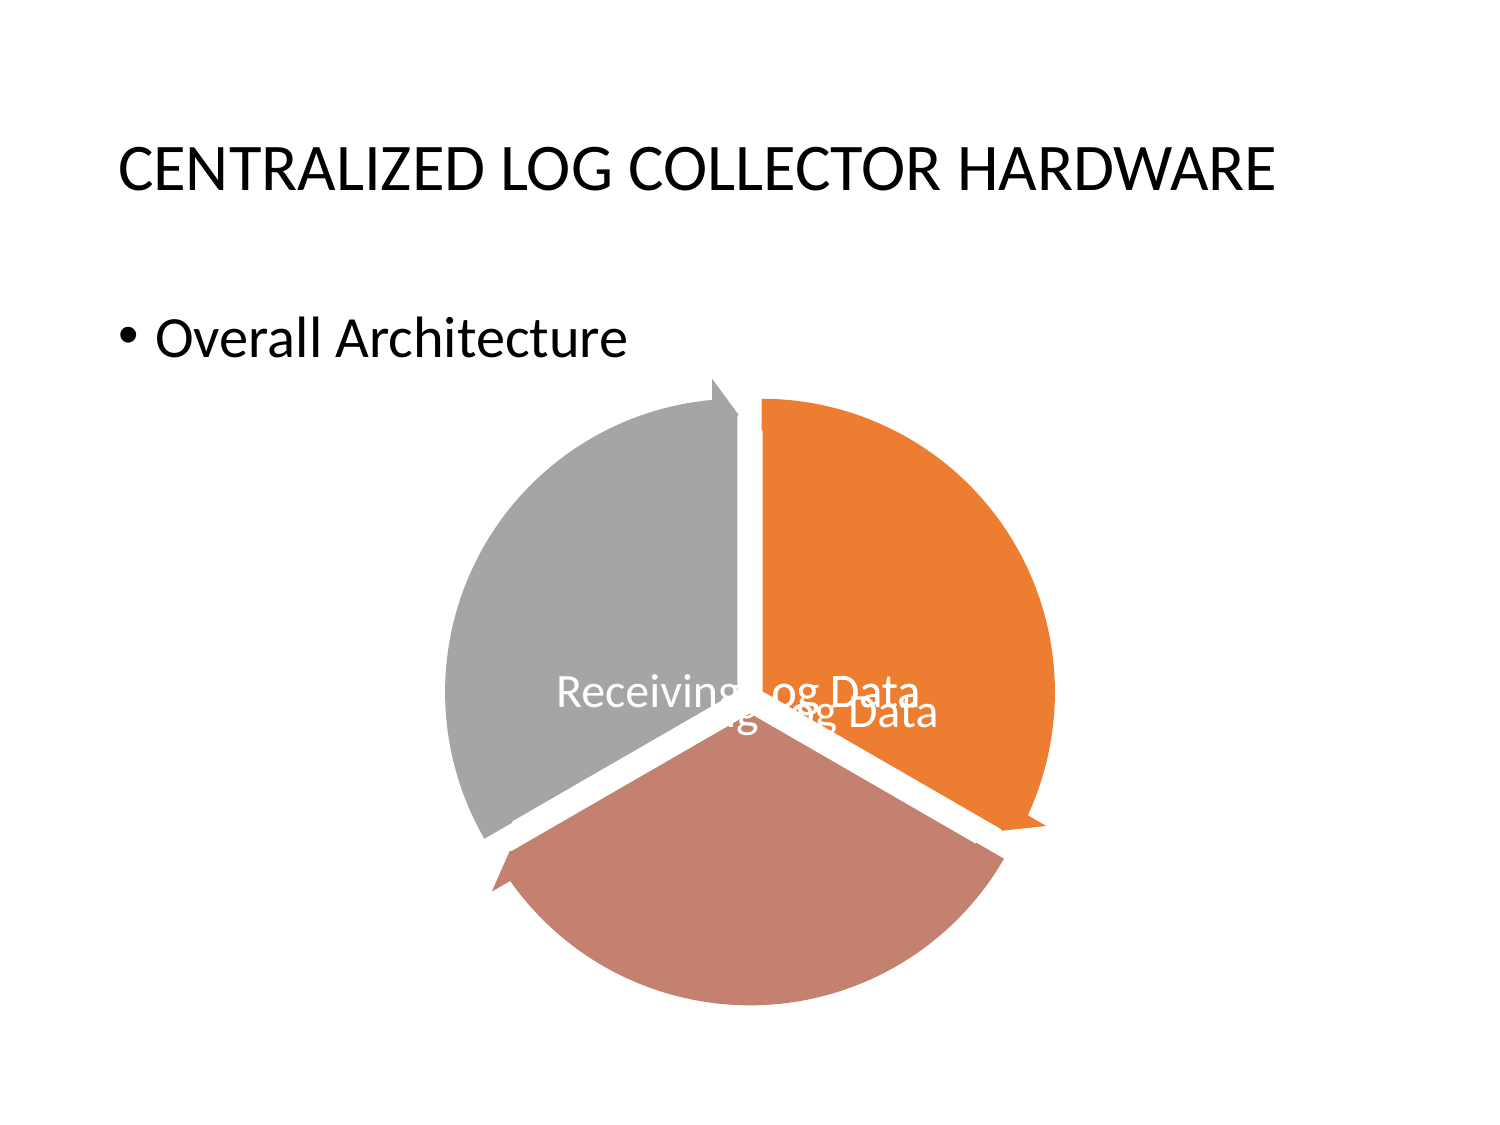

# CENTRALIZED LOG COLLECTOR HARDWARE
Overall Architecture

Storing Log Data
Displaying Log Data
Receiving Log Data